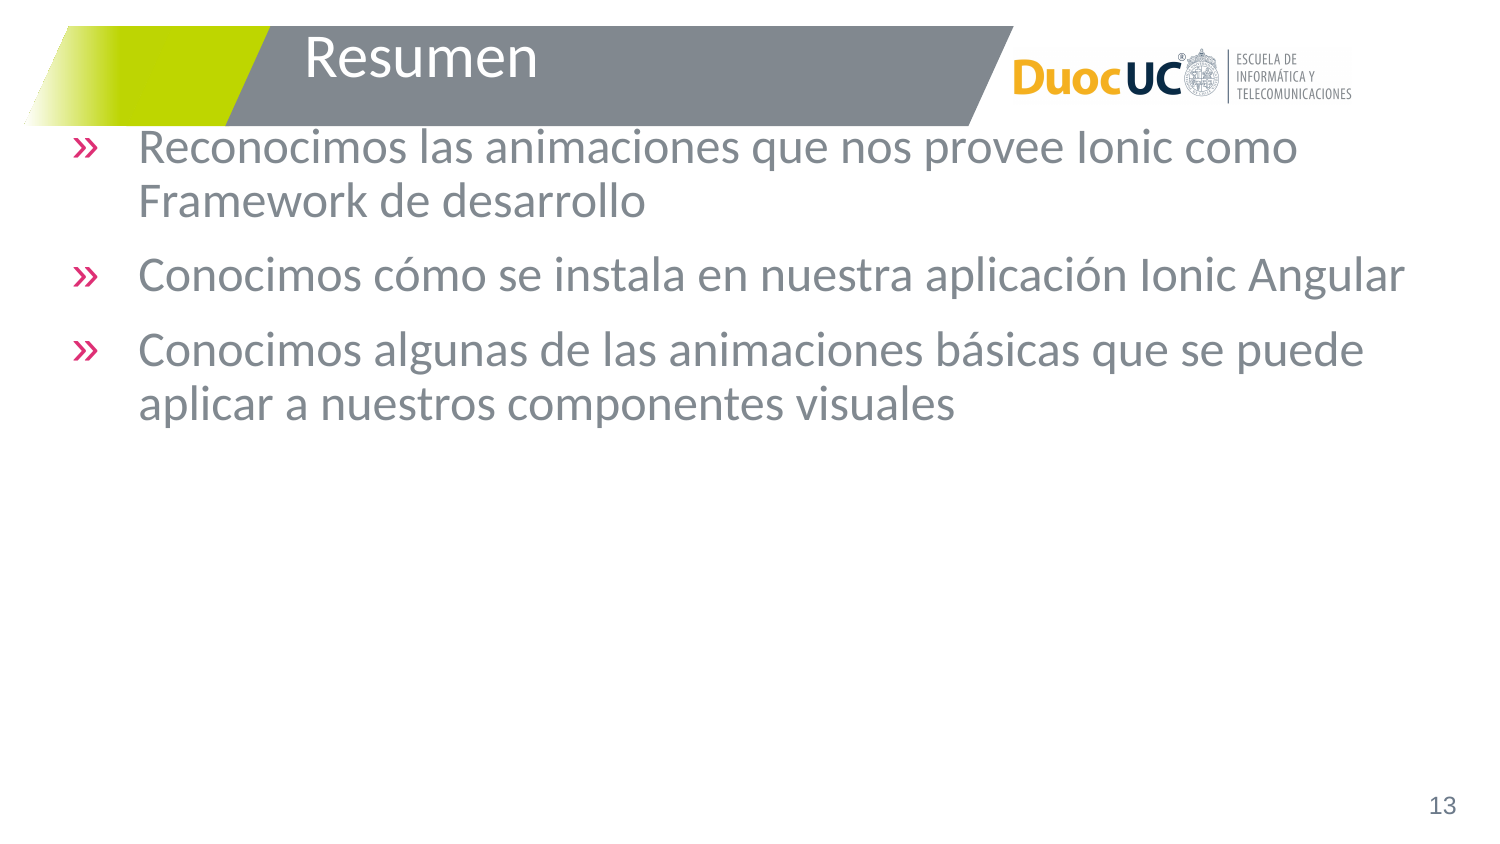

# Resumen
Reconocimos las animaciones que nos provee Ionic como Framework de desarrollo
Conocimos cómo se instala en nuestra aplicación Ionic Angular
Conocimos algunas de las animaciones básicas que se puede aplicar a nuestros componentes visuales